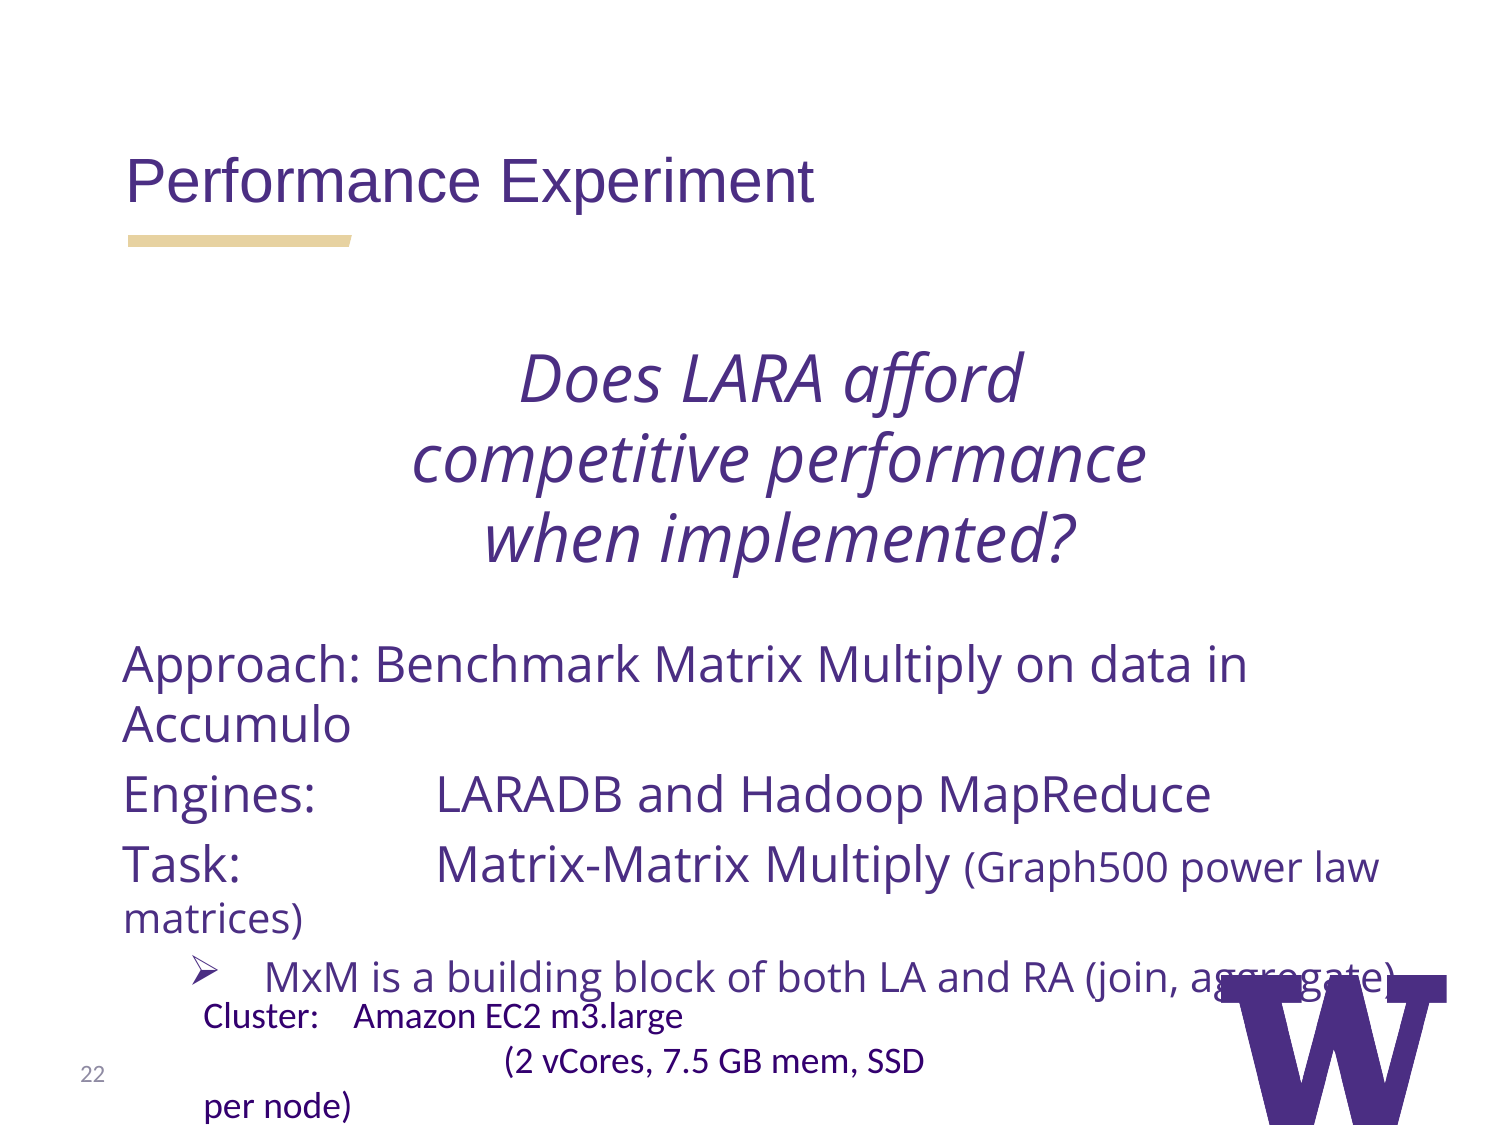

Performance Experiment

Does Lara afford
competitive performance
when implemented?

Approach: Benchmark Matrix Multiply on data in Accumulo
Engines:	 LaraDB and Hadoop MapReduce
Task:		 Matrix-Matrix Multiply (Graph500 power law matrices)
MxM is a building block of both LA and RA (join, aggregate)

Cluster: 	Amazon EC2 m3.large
		(2 vCores, 7.5 GB mem, SSD per node)
22